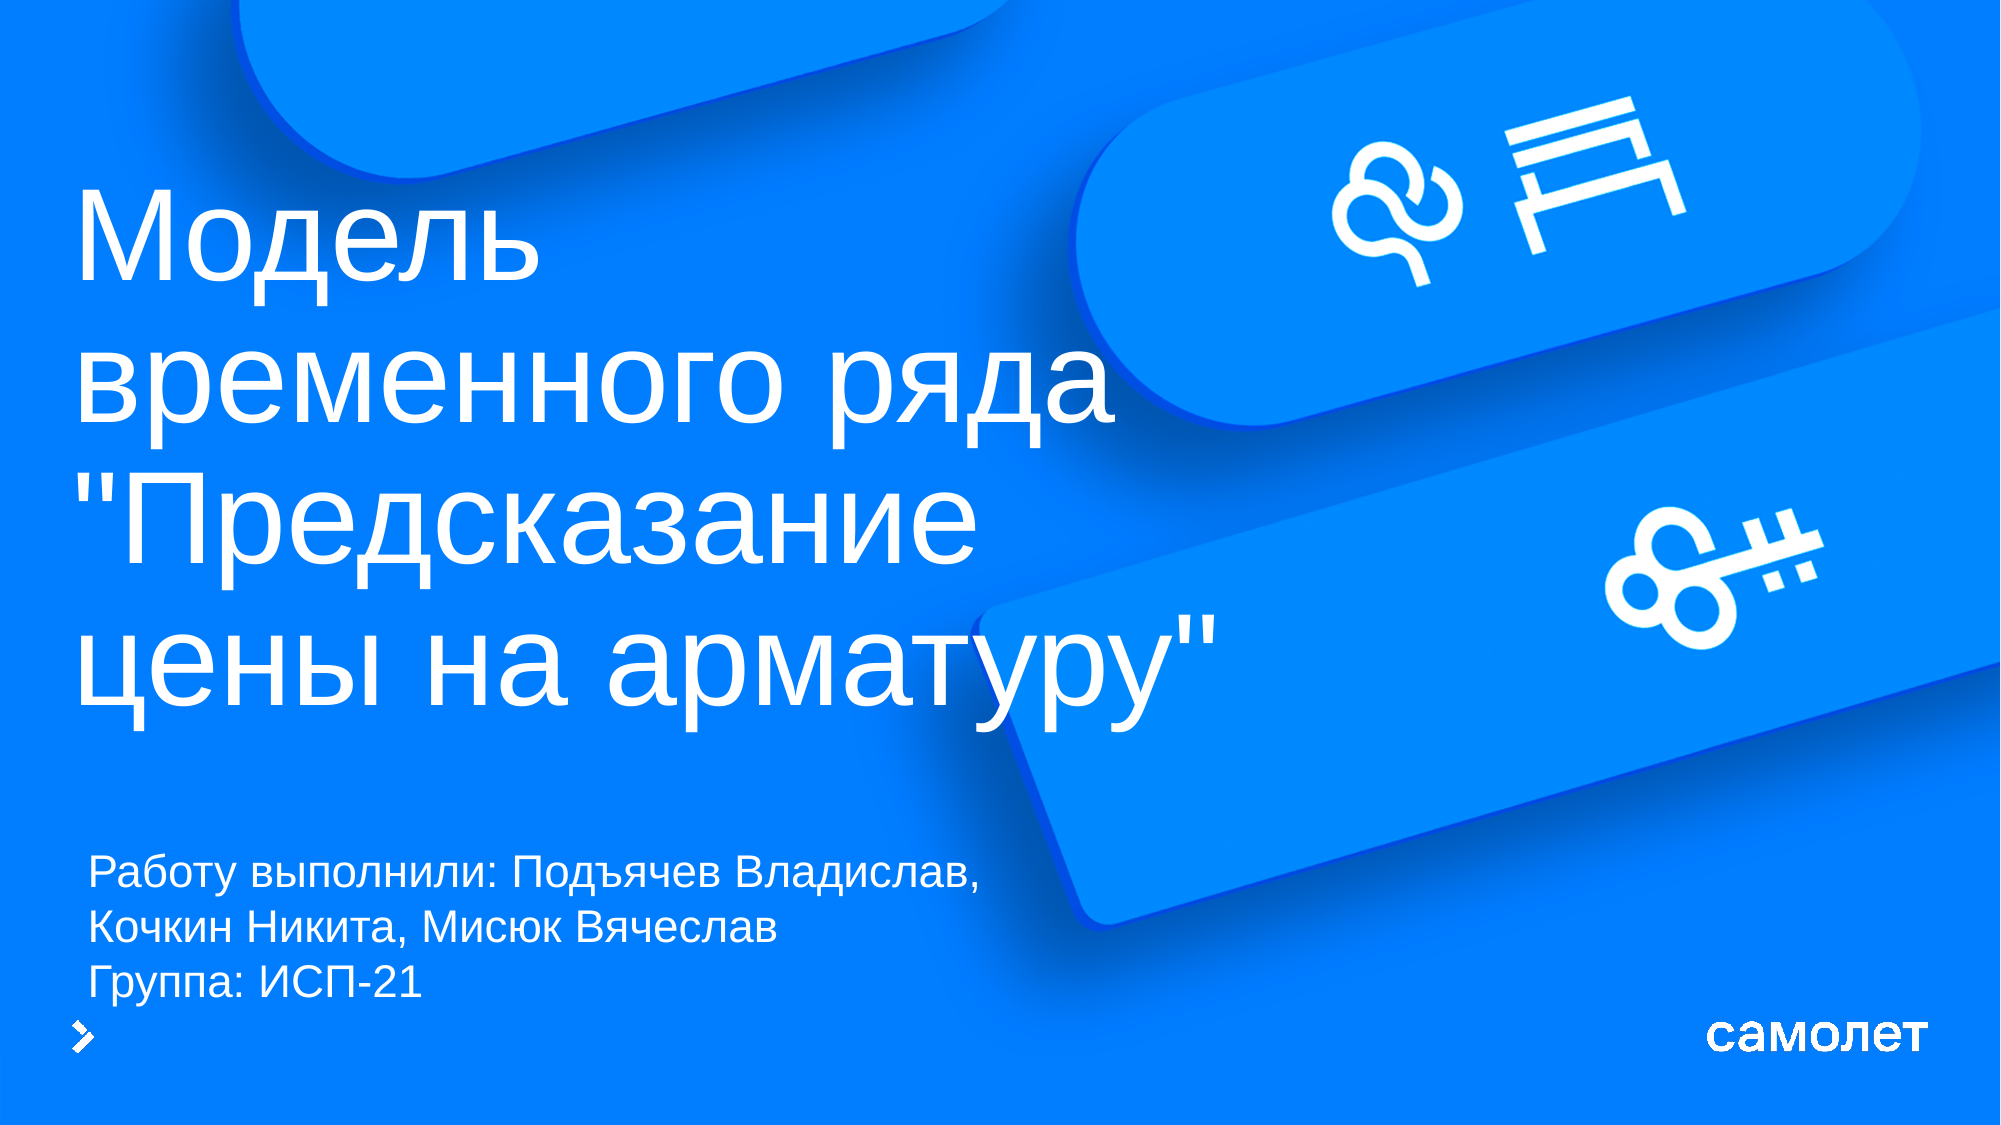

# Модель временного ряда "Предсказание цены на арматуру"
Работу выполнили: Подъячев Владислав,
Кочкин Никита, Мисюк Вячеслав
Группа: ИСП-21